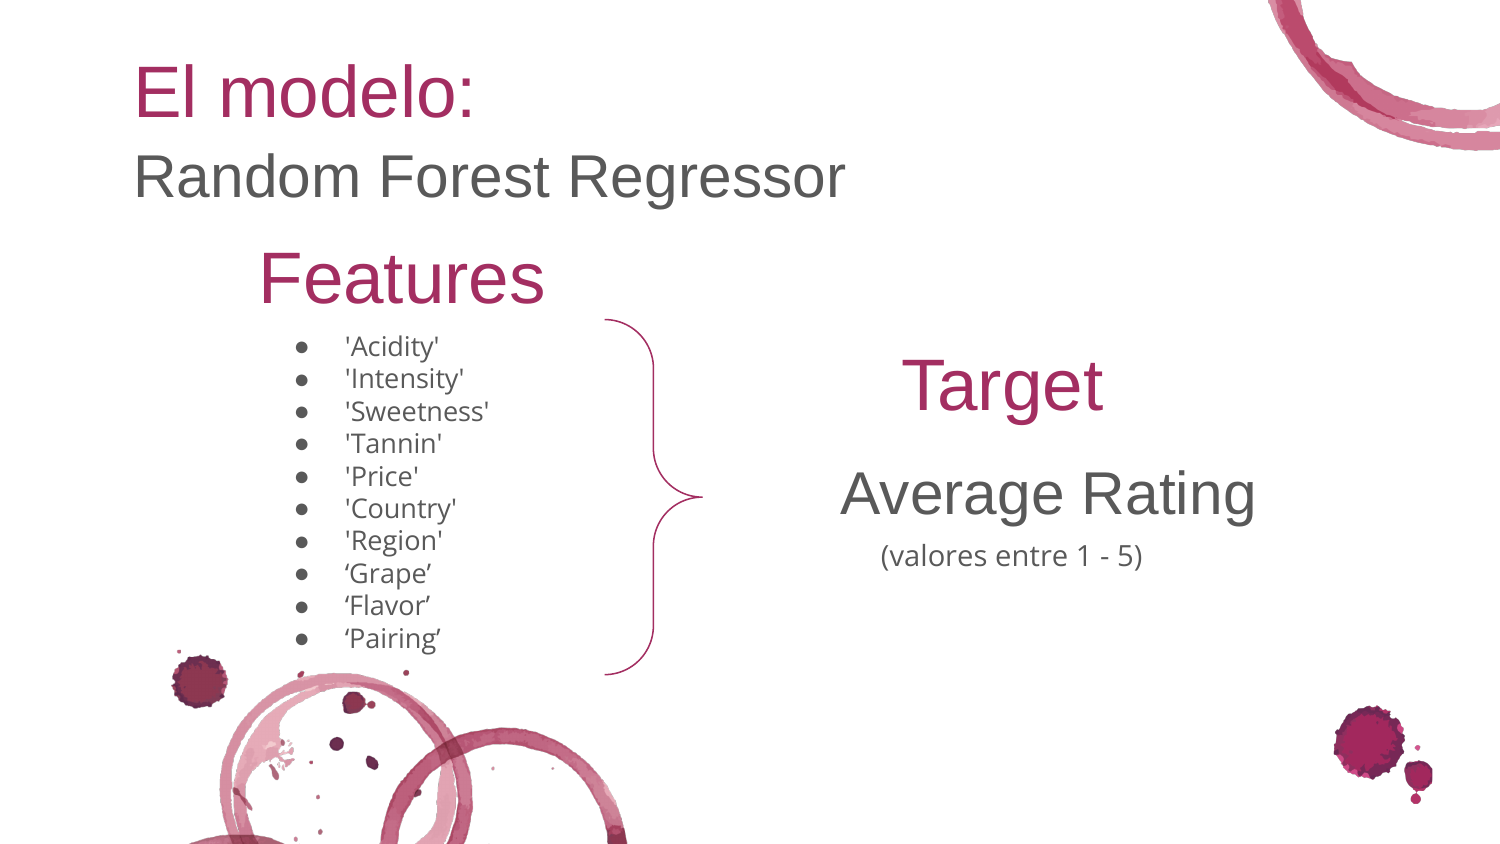

# El modelo:
Random Forest Regressor
Features

Target
'Acidity'
'Intensity'
'Sweetness'
'Tannin'
'Price'
'Country'
'Region'
‘Grape’
‘Flavor’
‘Pairing’
Average Rating
(valores entre 1 - 5)